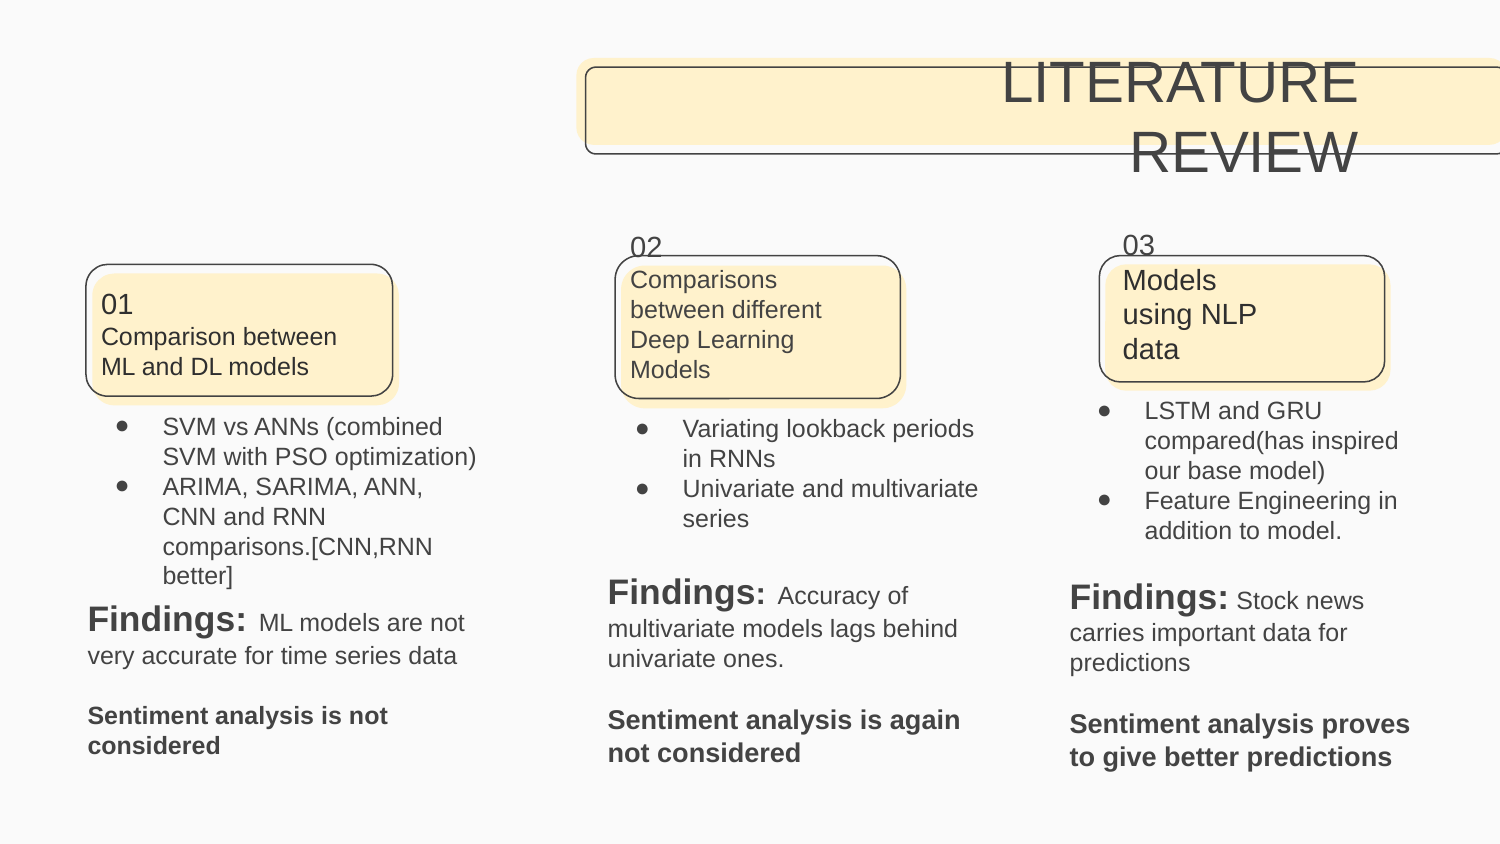

LITERATURE REVIEW
03
Models using NLP data
# 01
Comparison between ML and DL models

02
Comparisons between different Deep Learning Models
LSTM and GRU compared(has inspired our base model)
Feature Engineering in addition to model.

Findings: Stock news carries important data for predictions

Sentiment analysis proves to give better predictions
SVM vs ANNs (combined SVM with PSO optimization)
ARIMA, SARIMA, ANN, CNN and RNN comparisons.[CNN,RNN better]
Findings: ML models are not very accurate for time series data

Sentiment analysis is not considered
Variating lookback periods in RNNs
Univariate and multivariate series

Findings: Accuracy of multivariate models lags behind univariate ones.

Sentiment analysis is again not considered